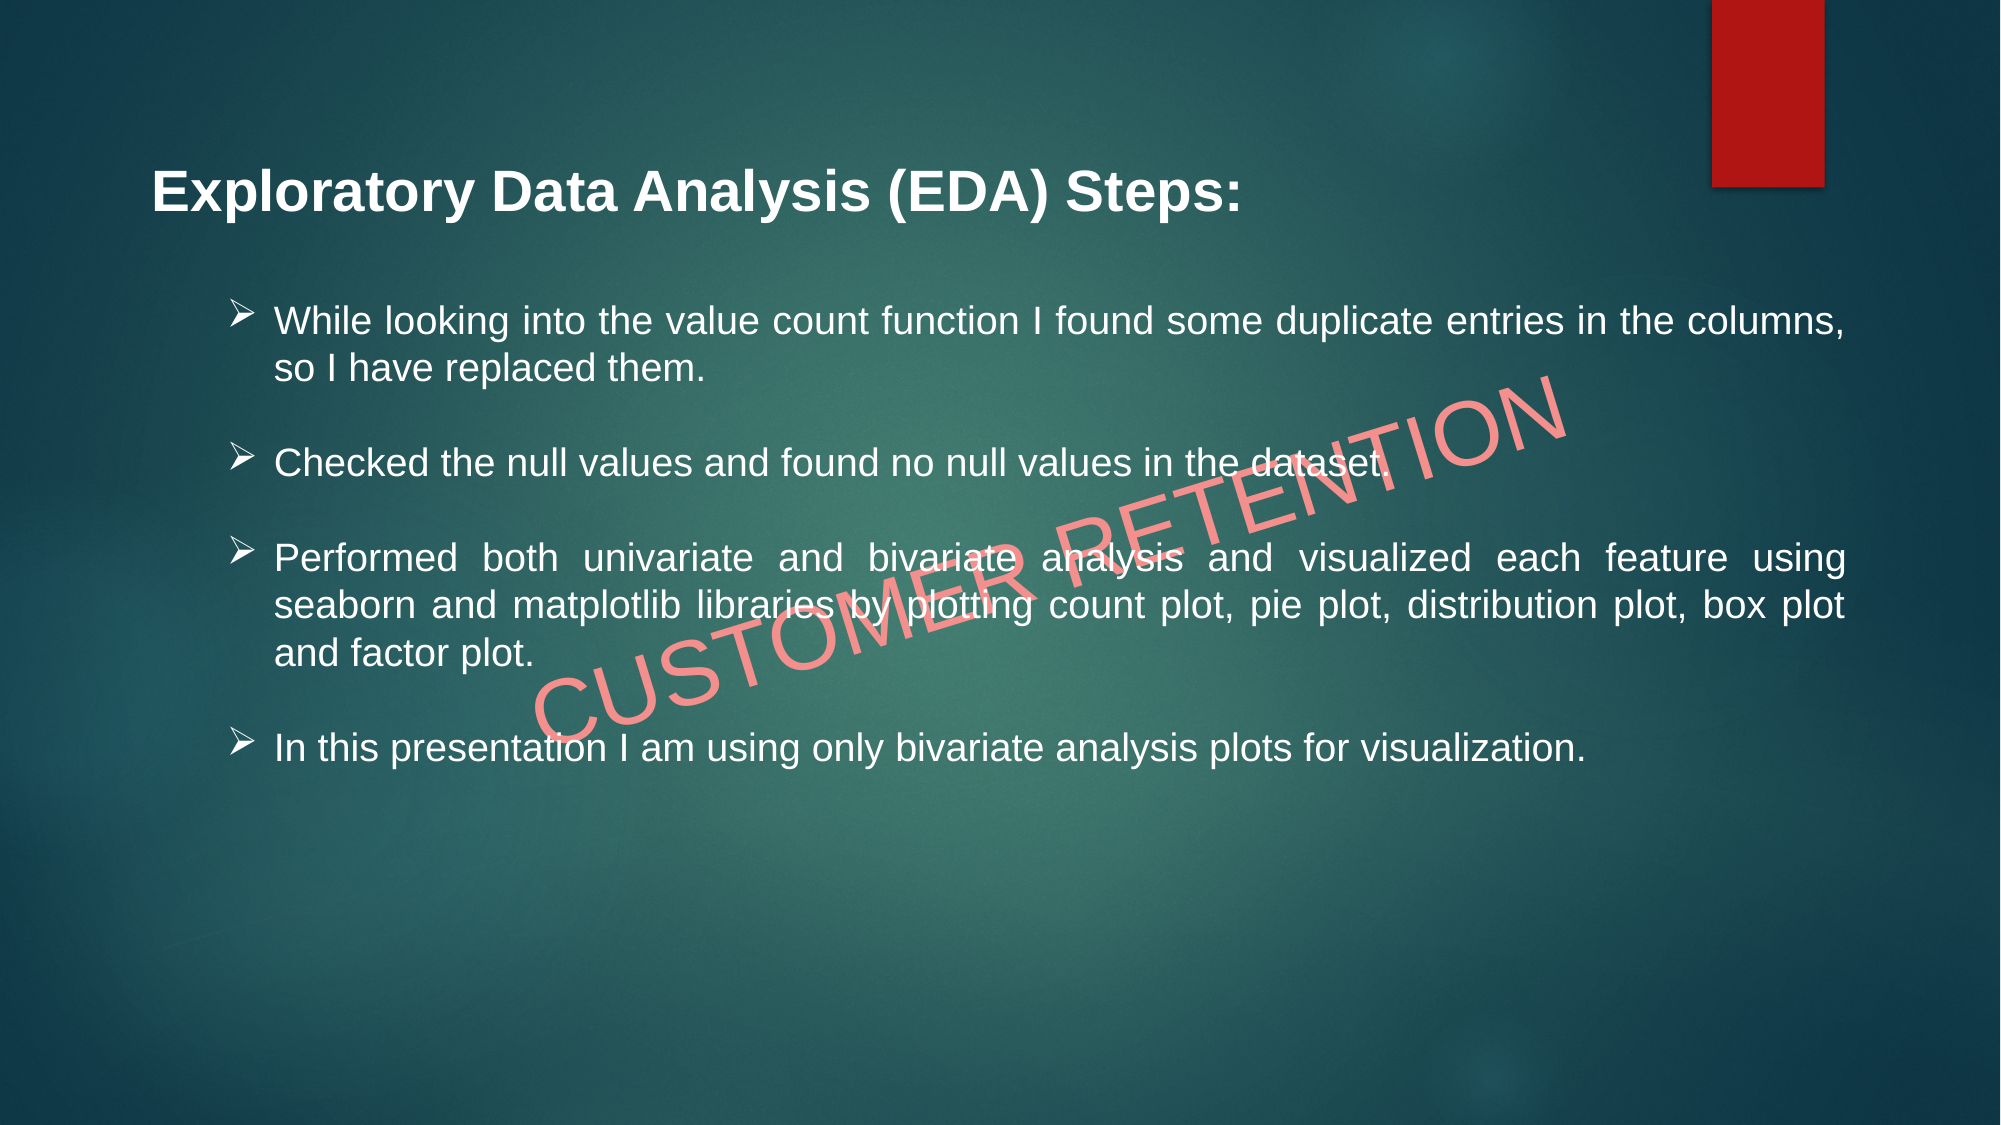

Exploratory Data Analysis (EDA) Steps:
While looking into the value count function I found some duplicate entries in the columns, so I have replaced them.

Checked the null values and found no null values in the dataset.

Performed both univariate and bivariate analysis and visualized each feature using seaborn and matplotlib libraries by plotting count plot, pie plot, distribution plot, box plot and factor plot.

In this presentation I am using only bivariate analysis plots for visualization.